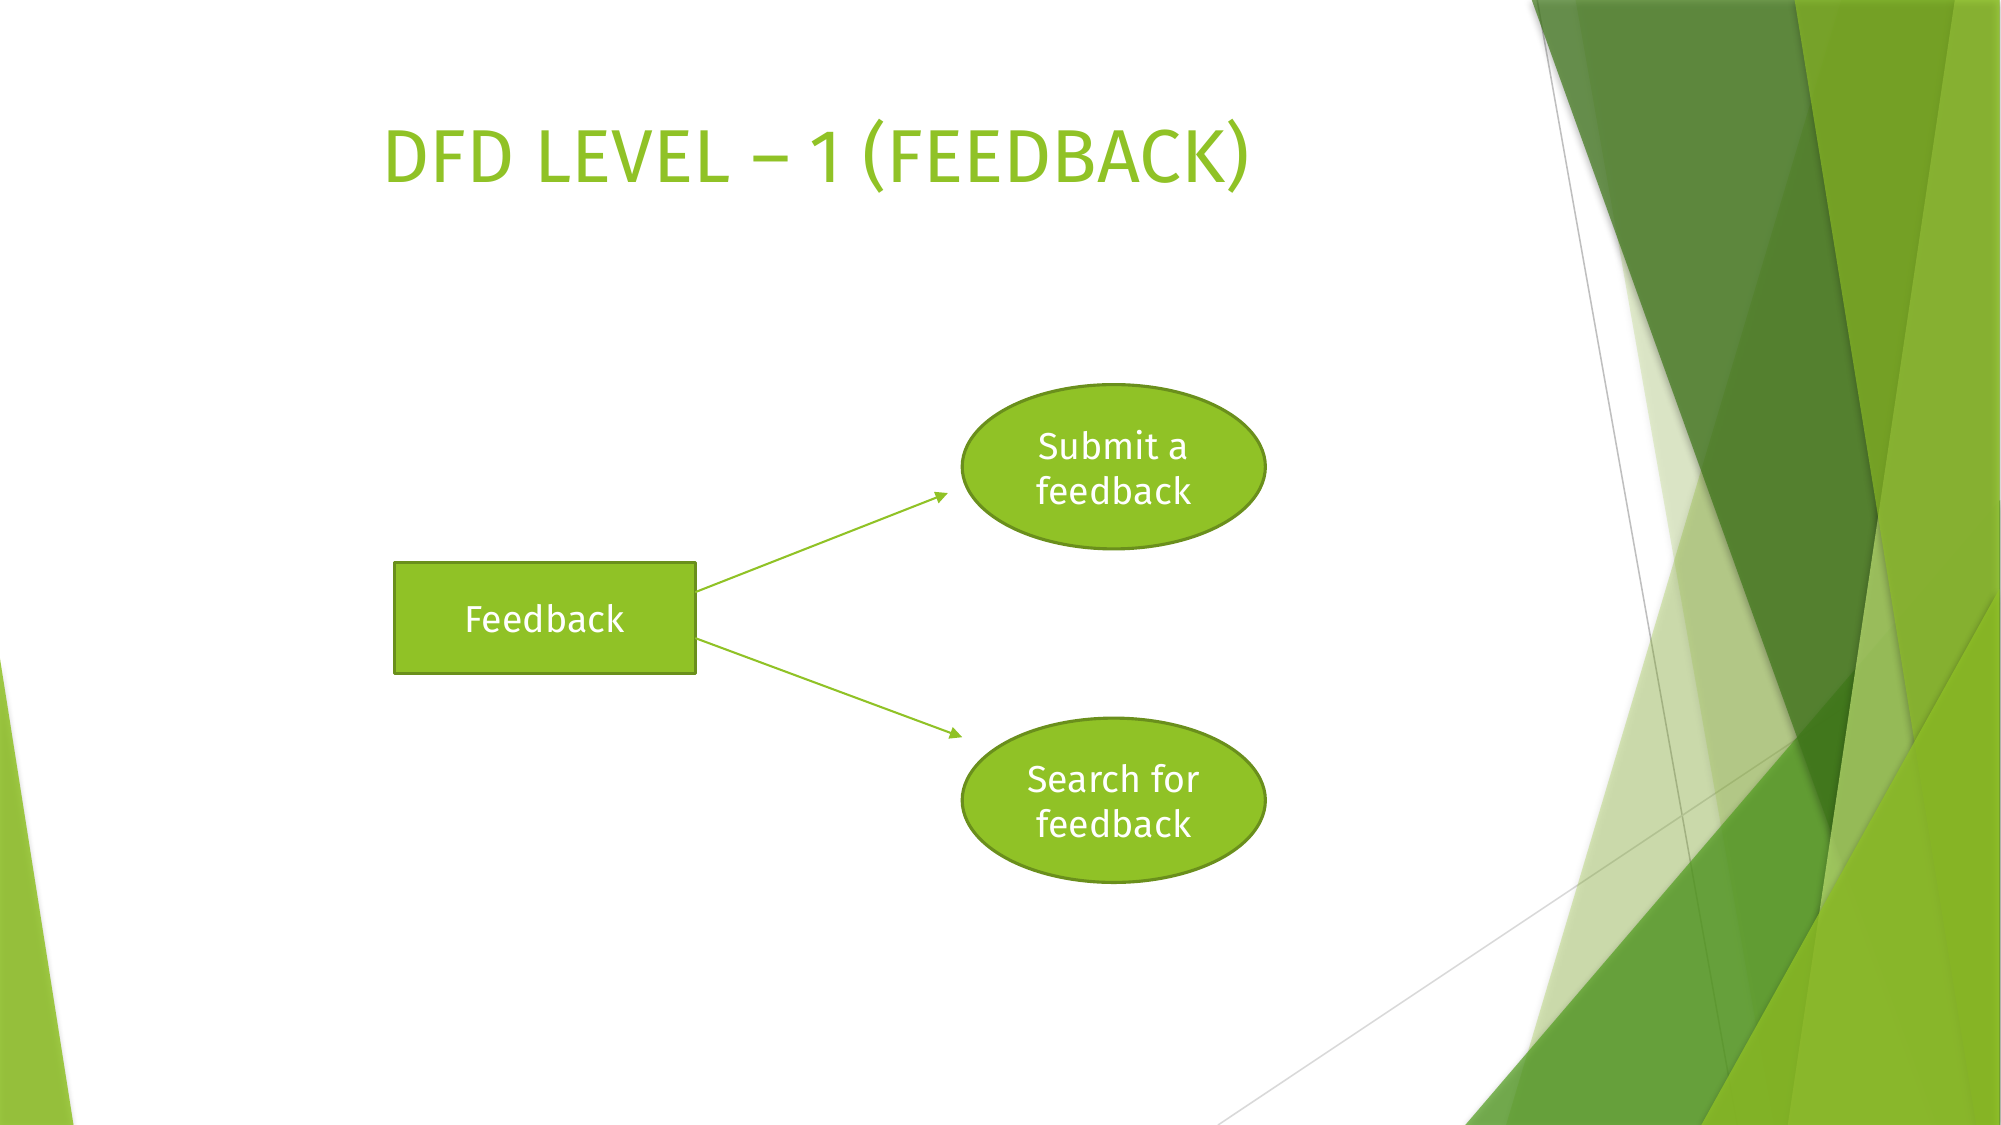

# DFD LEVEL – 1 (FEEDBACK)

Submit a feedback
Feedback
Search for feedback